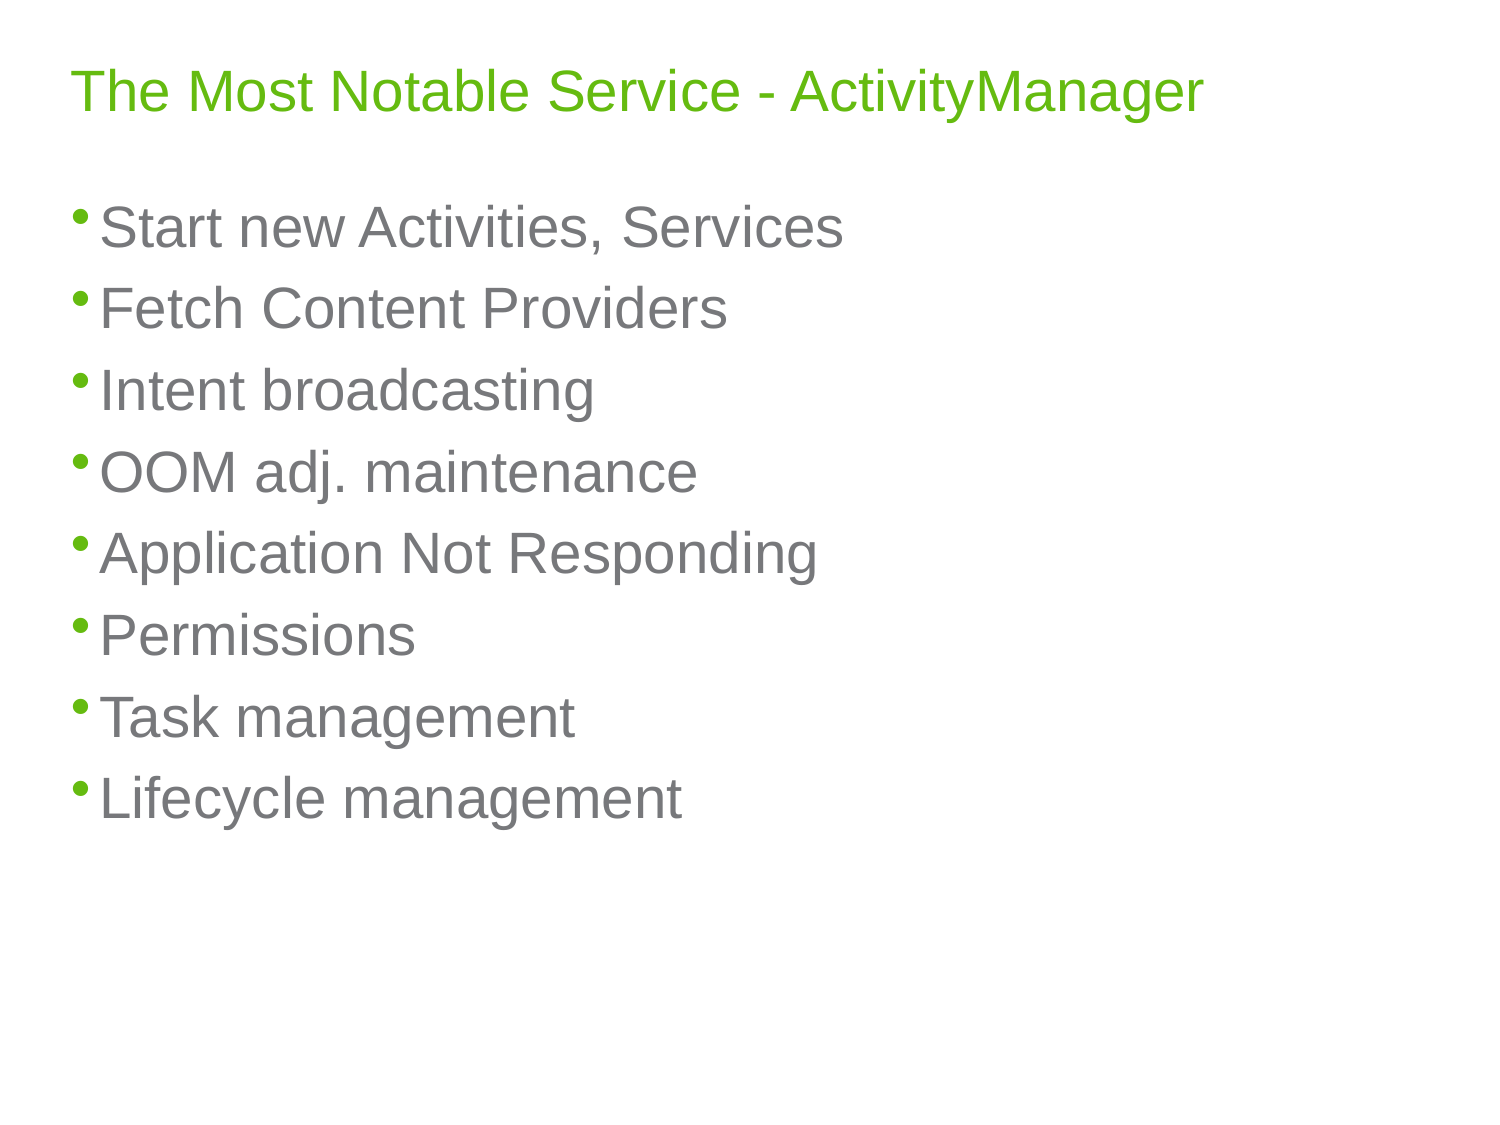

# The Most Notable Service - ActivityManager
Start new Activities, Services
Fetch Content Providers
Intent broadcasting
OOM adj. maintenance
Application Not Responding
Permissions
Task management
Lifecycle management